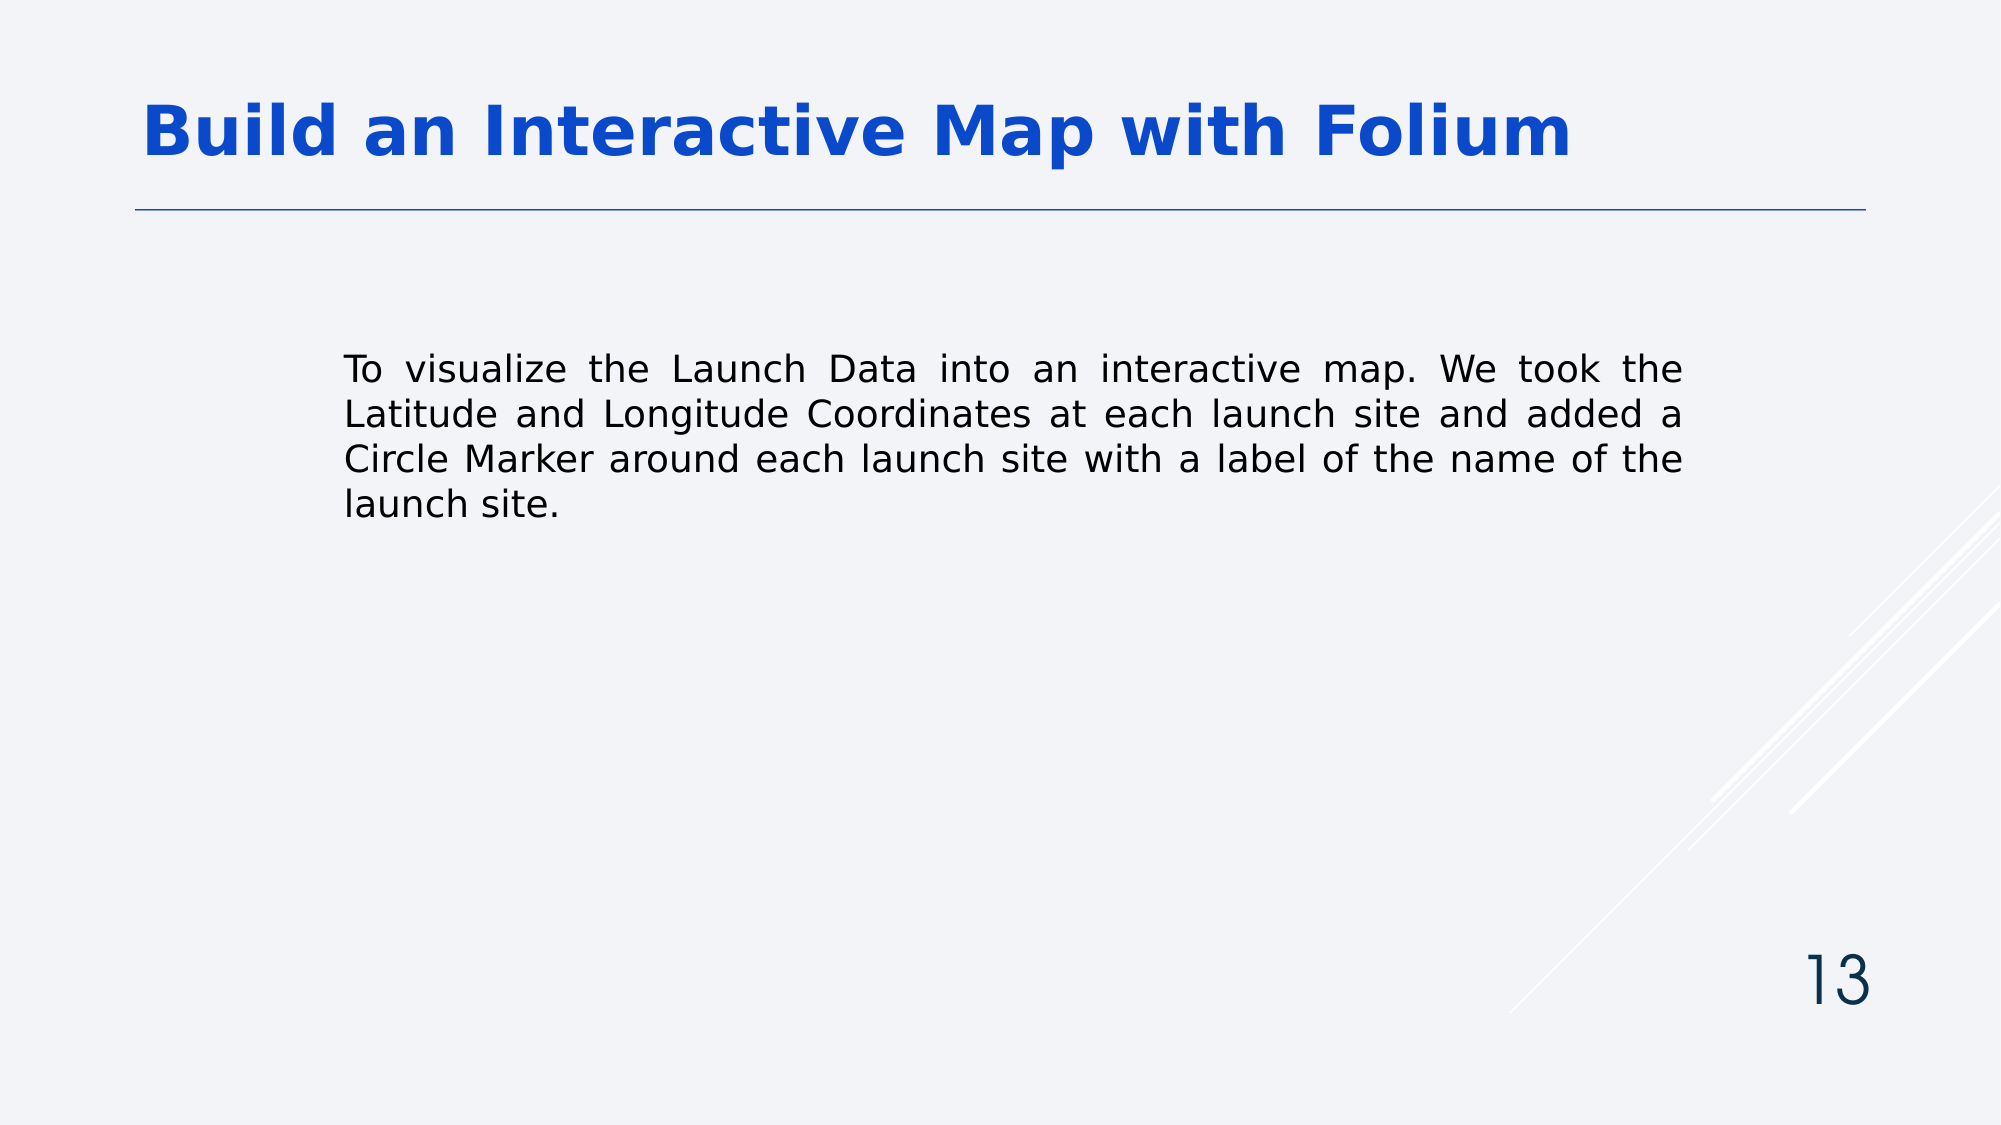

Build an Interactive Map with Folium
To visualize the Launch Data into an interactive map. We took the Latitude and Longitude Coordinates at each launch site and added a Circle Marker around each launch site with a label of the name of the launch site.
13